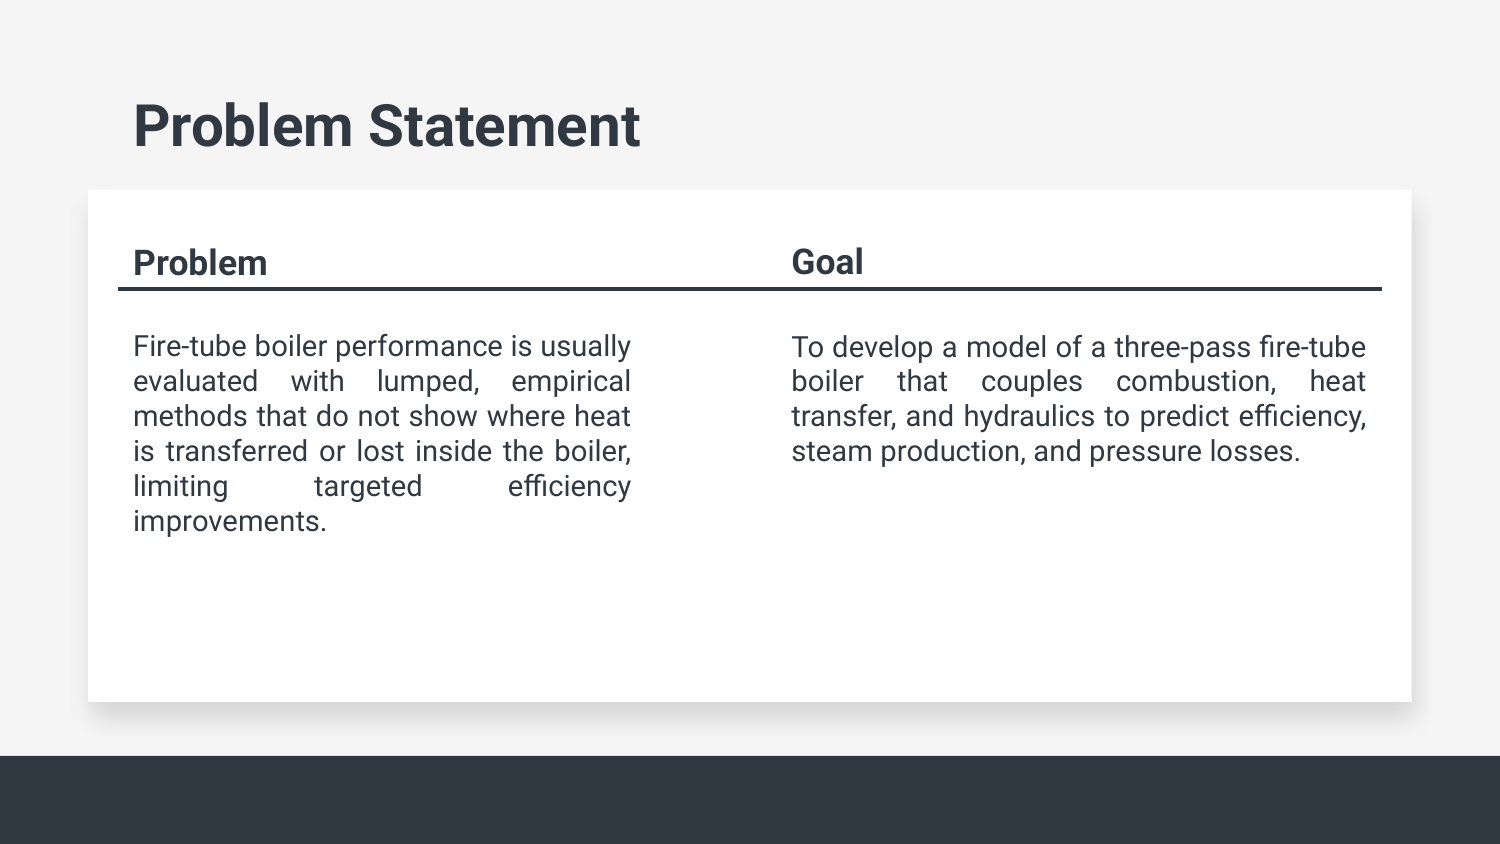

# Problem Statement

Problem
Goal
Fire-tube boiler performance is usually evaluated with lumped, empirical methods that do not show where heat is transferred or lost inside the boiler, limiting targeted efficiency improvements.
To develop a model of a three-pass fire-tube boiler that couples combustion, heat transfer, and hydraulics to predict efficiency, steam production, and pressure losses.